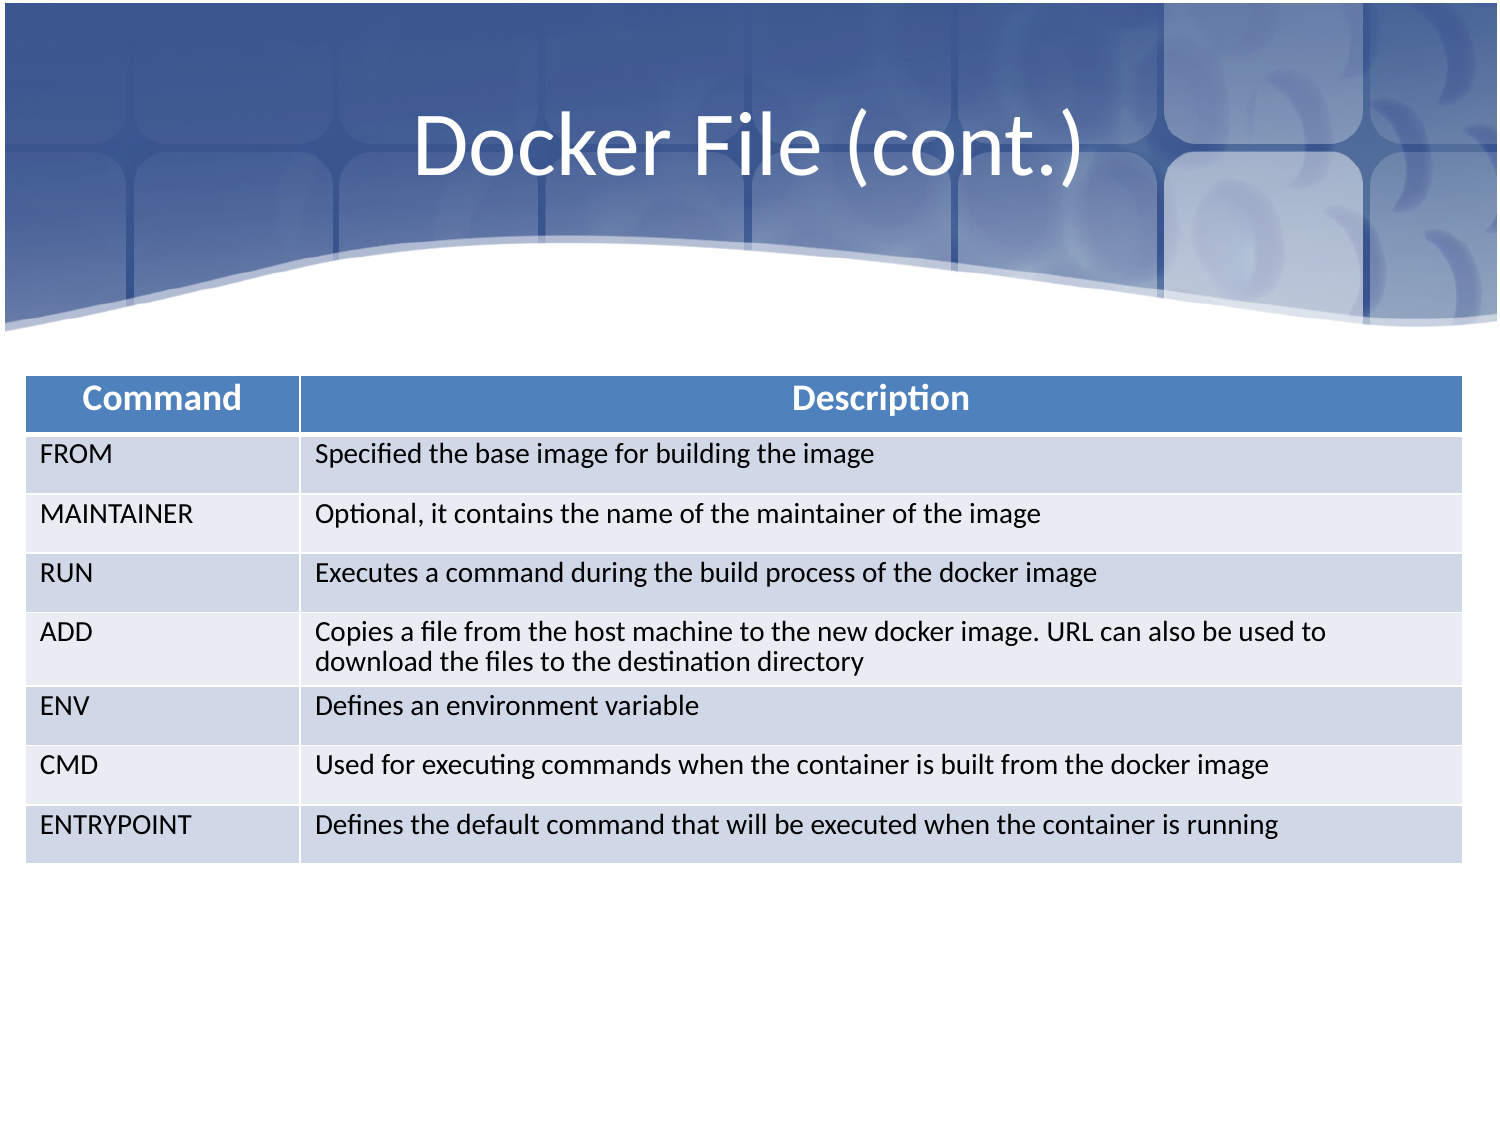

# Docker File (cont.)
| Command | Description |
| --- | --- |
| FROM | Specified the base image for building the image |
| MAINTAINER | Optional, it contains the name of the maintainer of the image |
| RUN | Executes a command during the build process of the docker image |
| ADD | Copies a file from the host machine to the new docker image. URL can also be used to download the files to the destination directory |
| ENV | Defines an environment variable |
| CMD | Used for executing commands when the container is built from the docker image |
| ENTRYPOINT | Defines the default command that will be executed when the container is running |